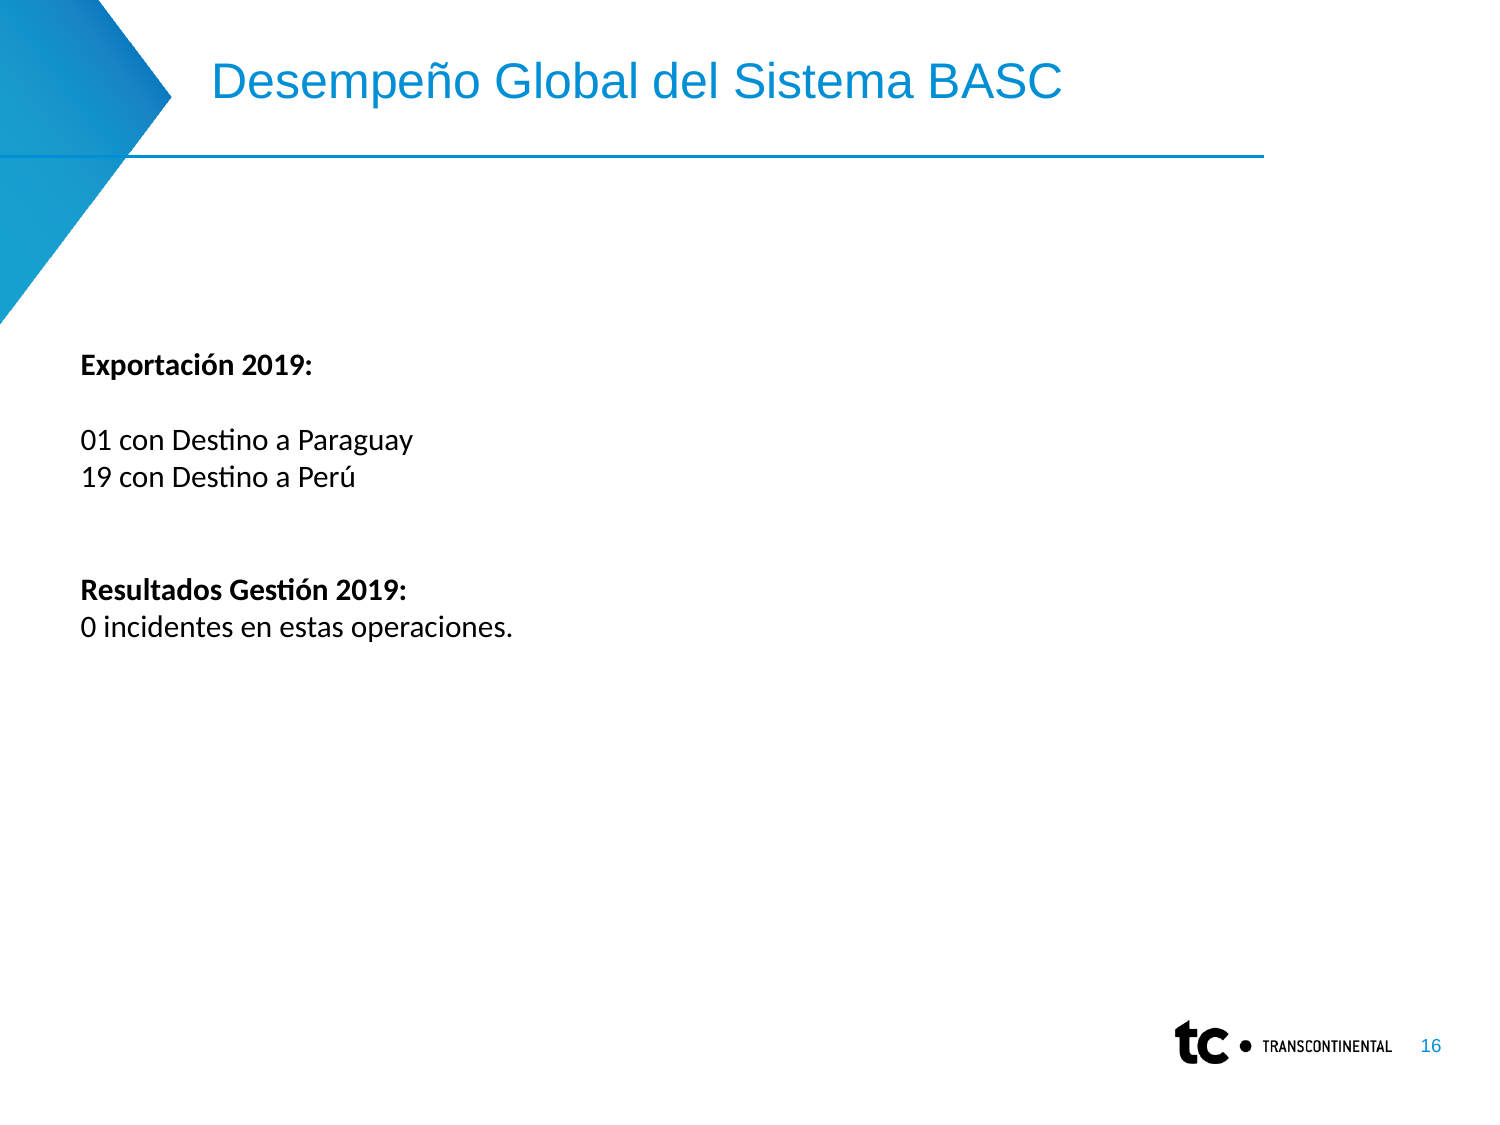

# Desempeño Global del Sistema BASC
Exportación 2019:

01 con Destino a Paraguay
19 con Destino a Perú

Resultados Gestión 2019:
0 incidentes en estas operaciones.